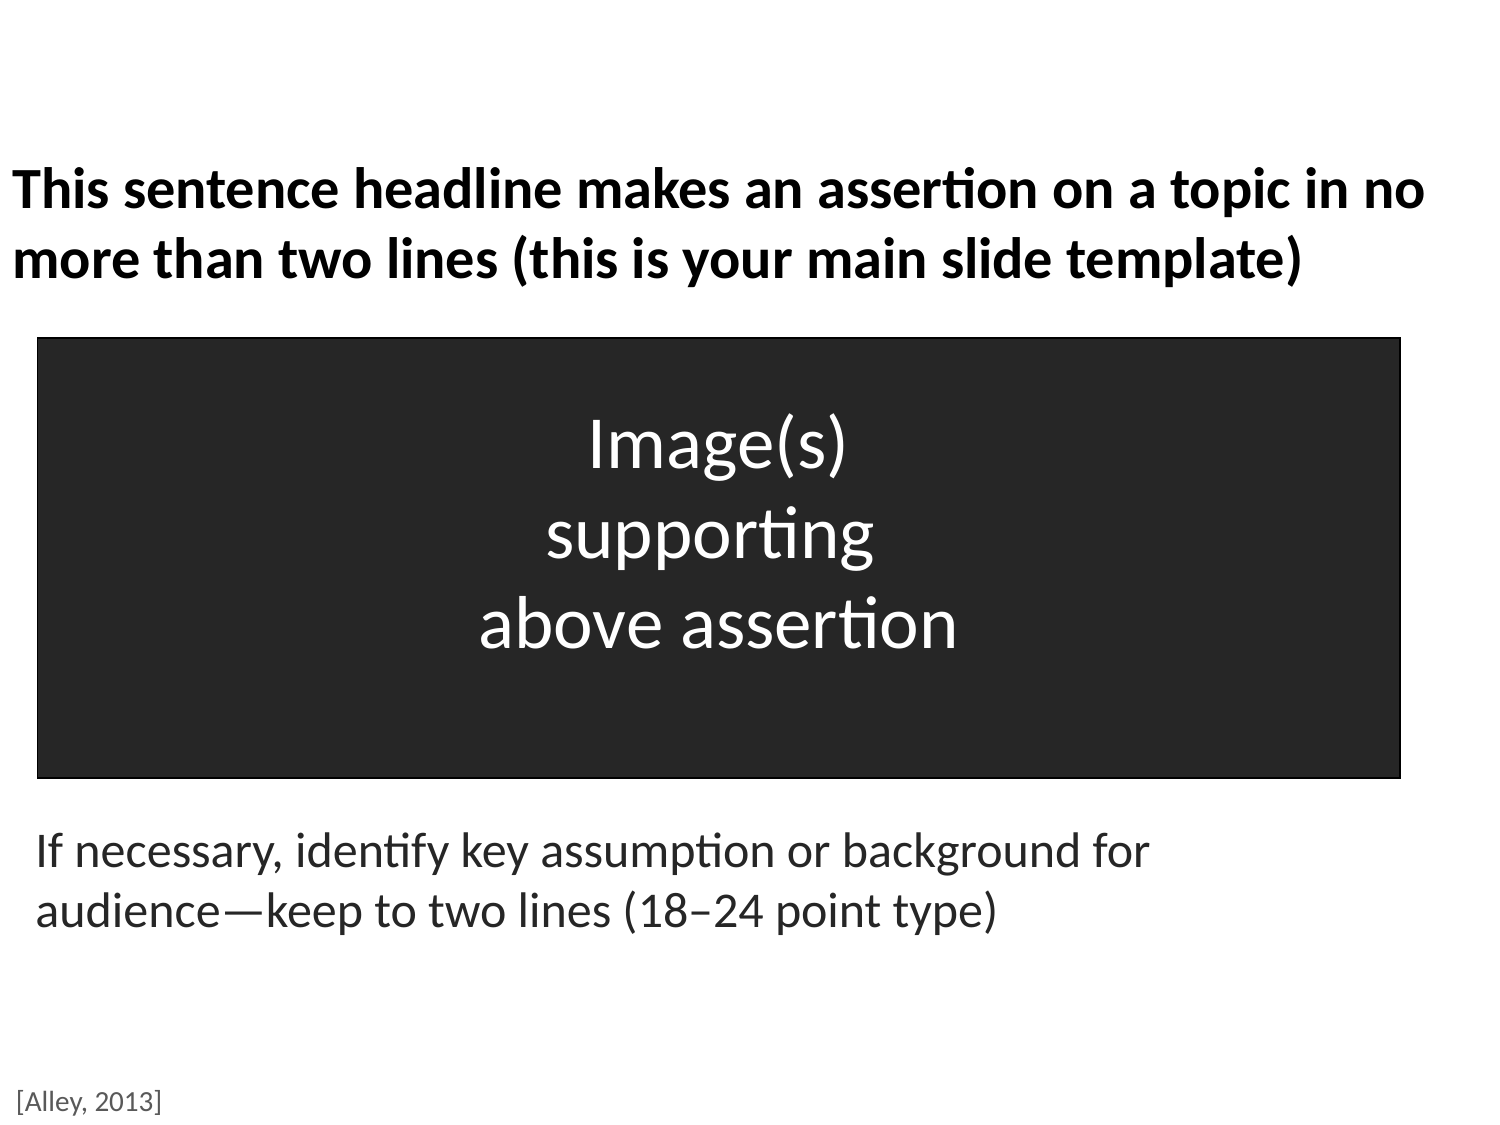

This sentence headline makes an assertion on a topic in no more than two lines (this is your main slide template)

Image(s)
supporting
above assertion

If necessary, identify key assumption or background for audience—keep to two lines (18–24 point type)